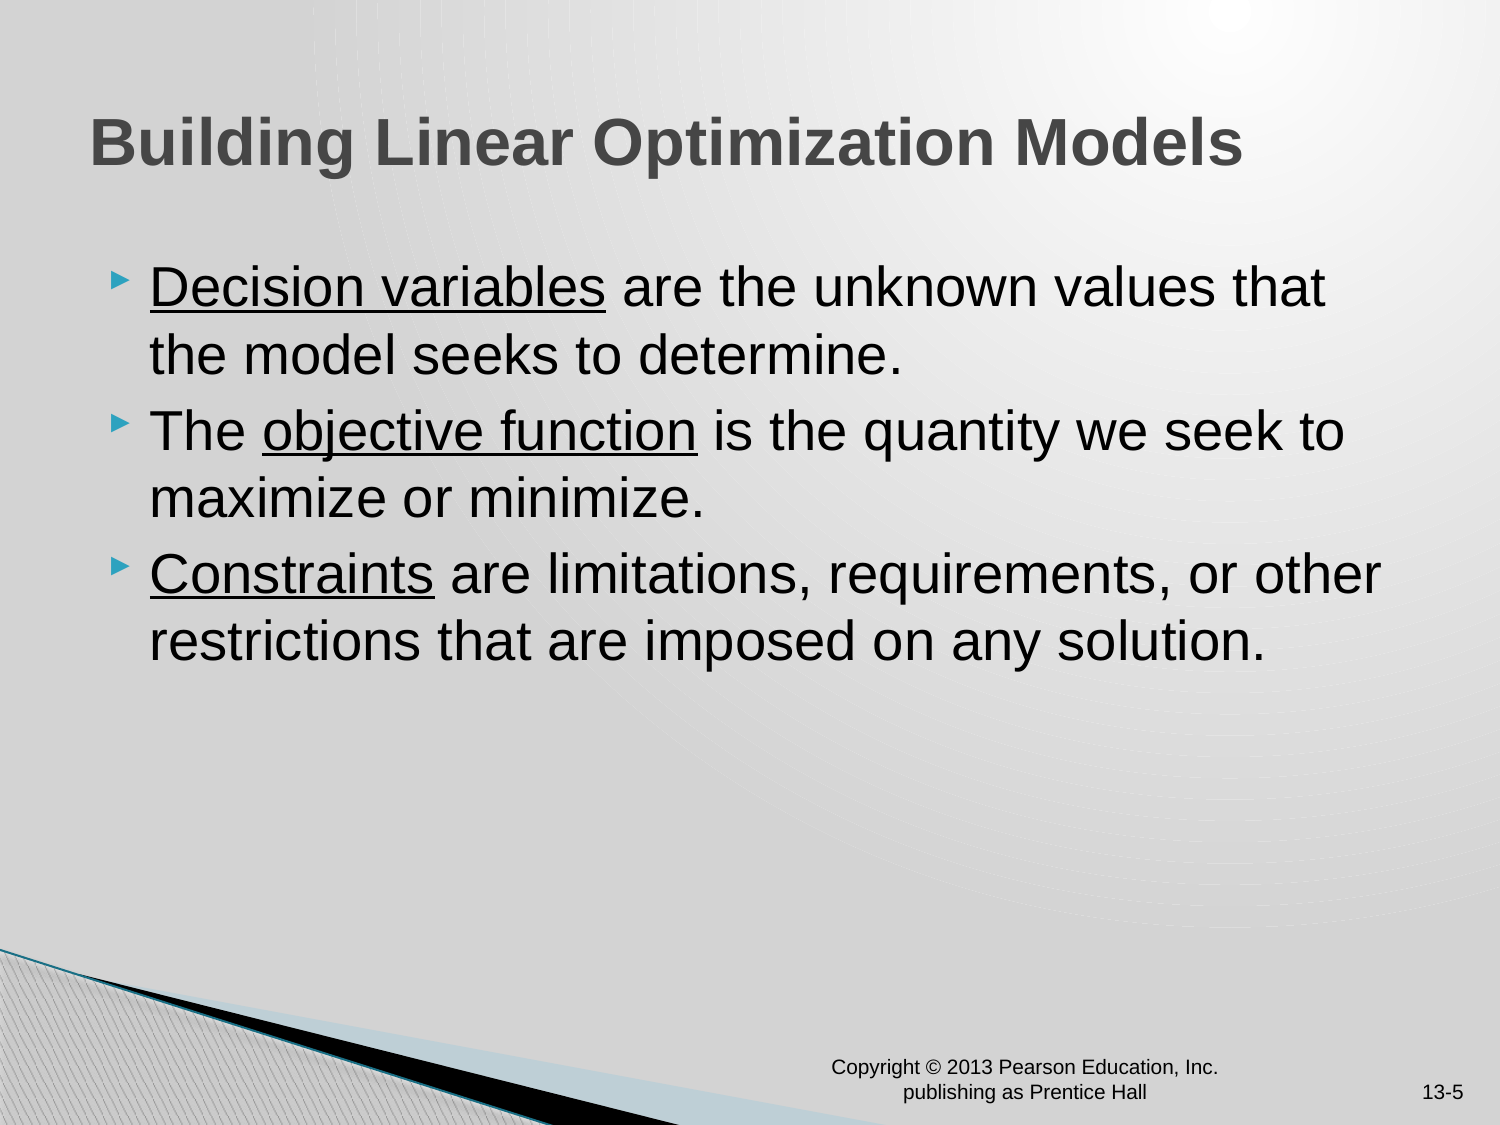

# Building Linear Optimization Models
Decision variables are the unknown values that the model seeks to determine.
The objective function is the quantity we seek to maximize or minimize.
Constraints are limitations, requirements, or other restrictions that are imposed on any solution.
Copyright © 2013 Pearson Education, Inc. publishing as Prentice Hall
13-5